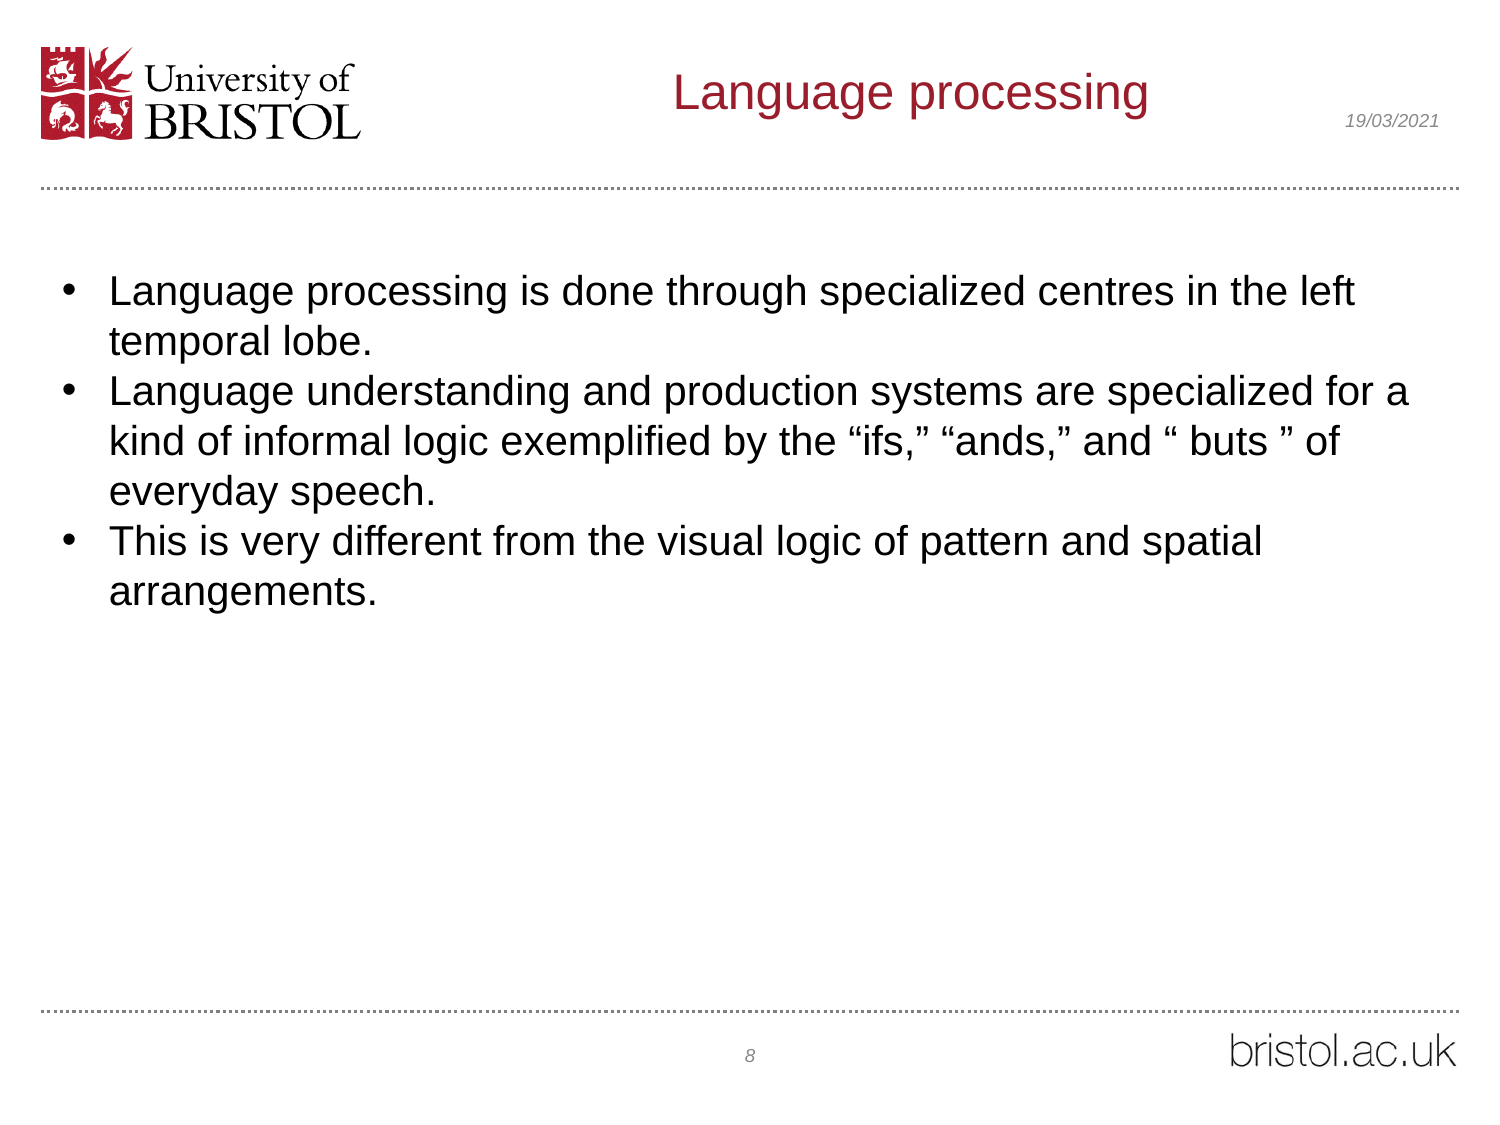

# Language processing
19/03/2021
Language processing is done through specialized centres in the left temporal lobe.
Language understanding and production systems are specialized for a kind of informal logic exemplified by the “ifs,” “ands,” and “ buts ” of everyday speech.
This is very different from the visual logic of pattern and spatial arrangements.

8